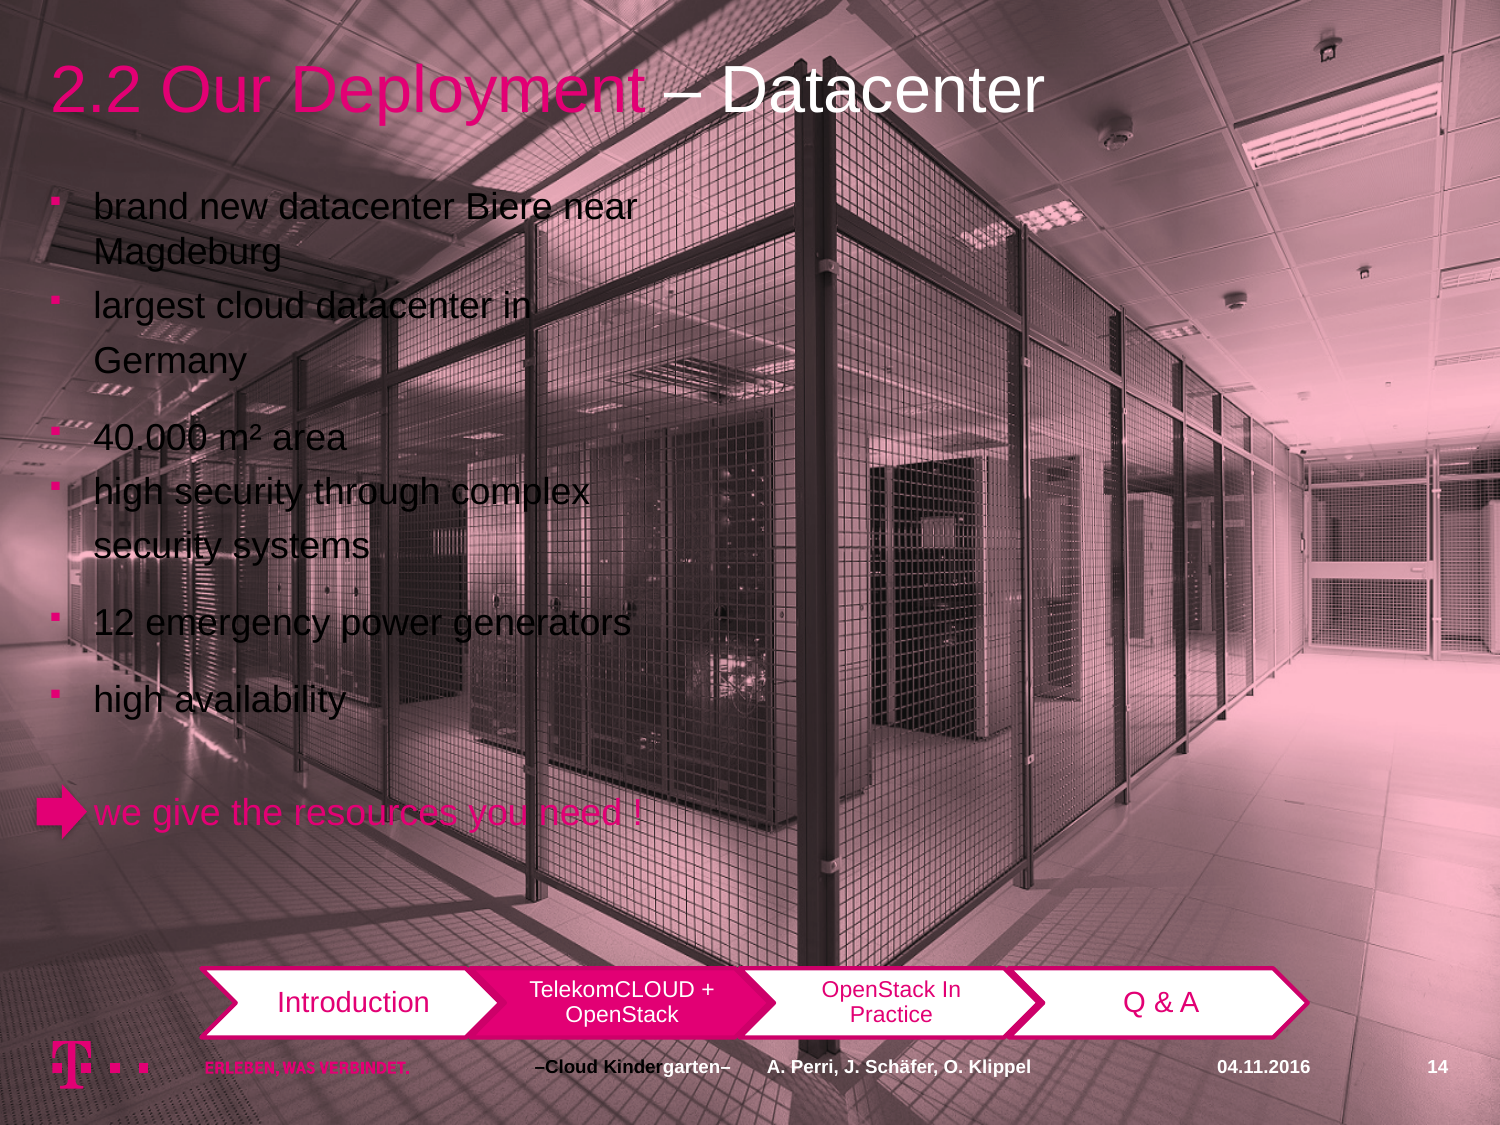

# 2.2 Our Deployment – Datacenter
brand new datacenter Biere near Magdeburg
largest cloud datacenter in
	Germany
40.000 m² area
high security through complex
	security systems
12 emergency power generators
high availability

we give the resources you need !
Introduction
TelekomCLOUD + OpenStack
OpenStack In Practice
Q & A
–Cloud Kindergarten–       A. Perri, J. Schäfer, O. Klippel
04.11.2016
14